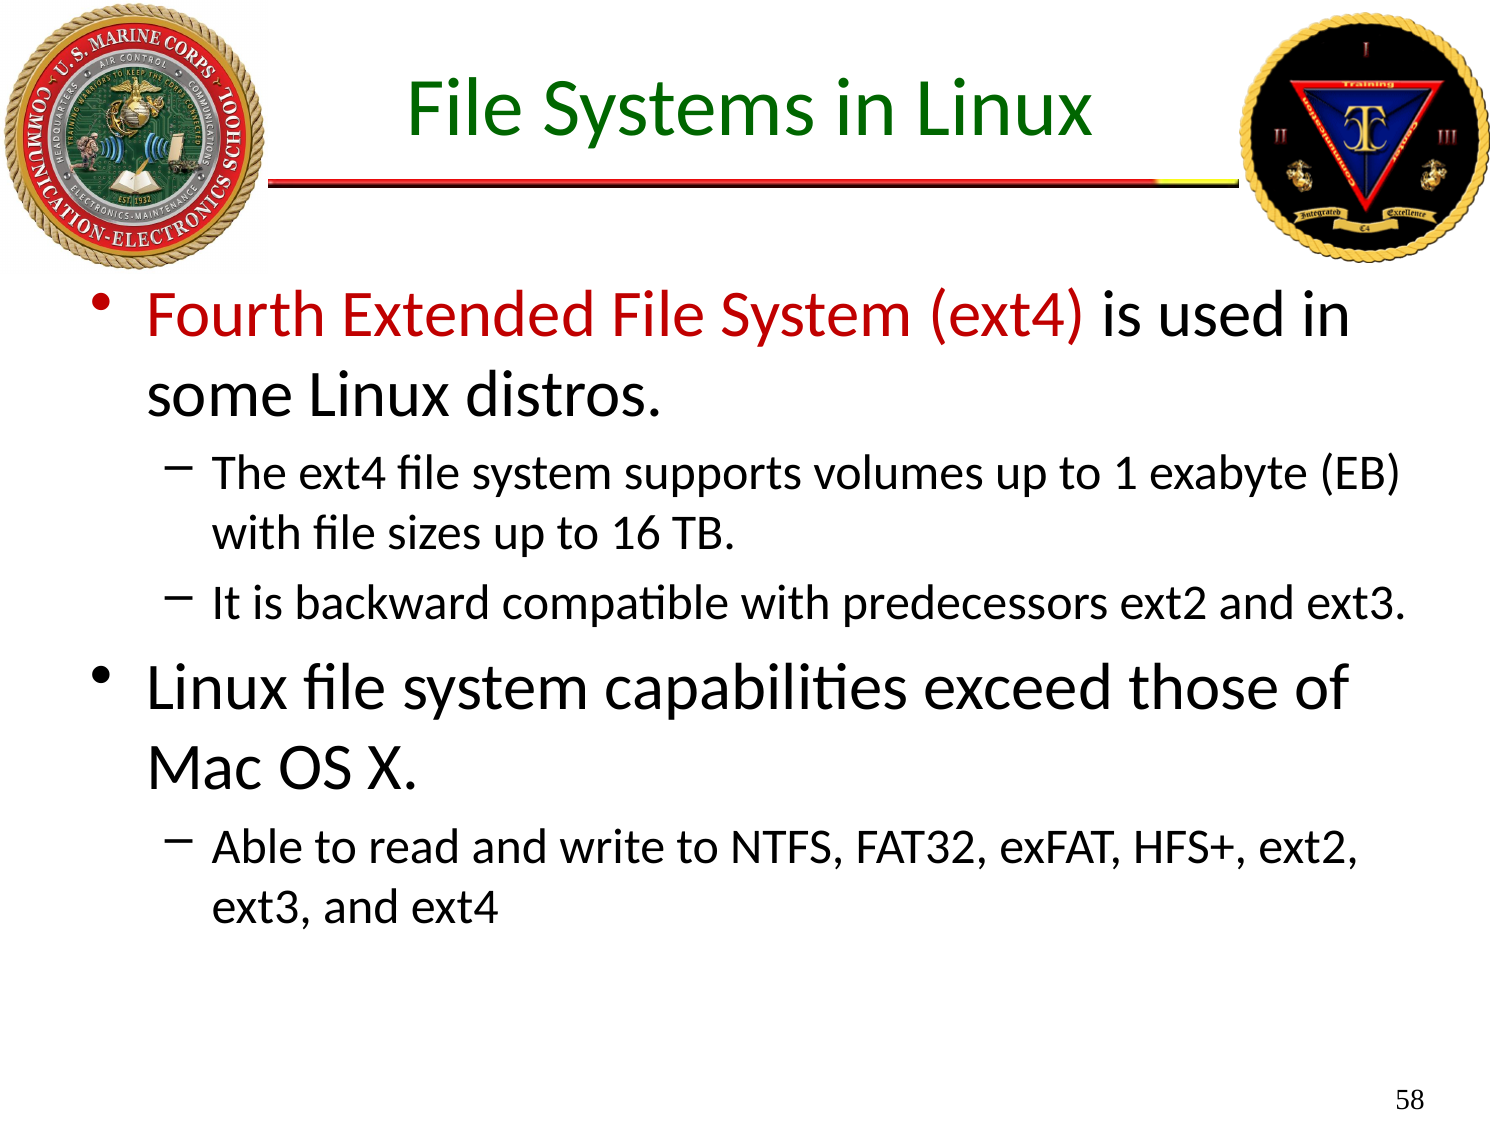

# File Systems in Linux
Fourth Extended File System (ext4) is used in some Linux distros.
The ext4 file system supports volumes up to 1 exabyte (EB) with file sizes up to 16 TB.
It is backward compatible with predecessors ext2 and ext3.
Linux file system capabilities exceed those of Mac OS X.
Able to read and write to NTFS, FAT32, exFAT, HFS+, ext2, ext3, and ext4